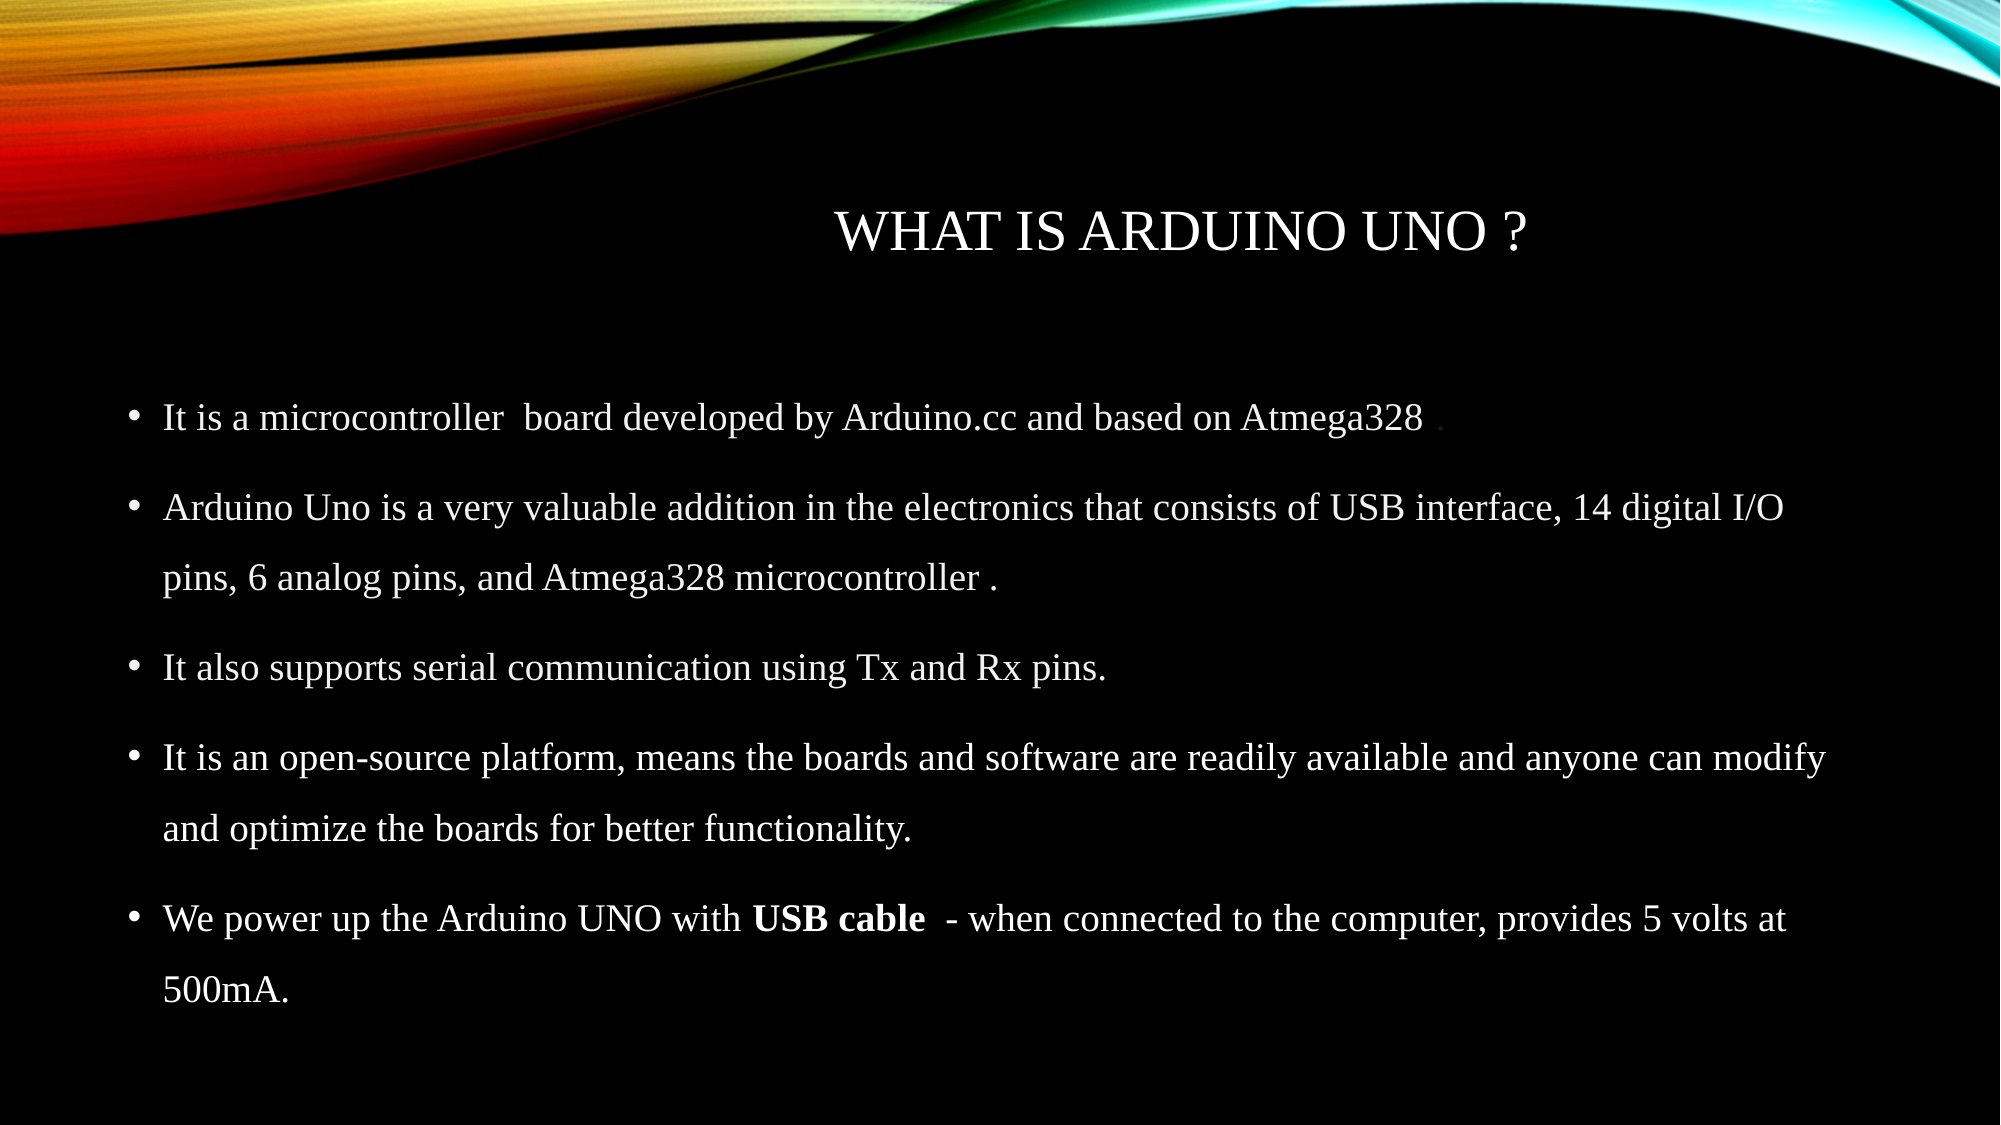

# WHAT IS ARDUINO UNO ?
It is a microcontroller  board developed by Arduino.cc and based on Atmega328 .
Arduino Uno is a very valuable addition in the electronics that consists of USB interface, 14 digital I/O pins, 6 analog pins, and Atmega328 microcontroller .
It also supports serial communication using Tx and Rx pins.
It is an open-source platform, means the boards and software are readily available and anyone can modify and optimize the boards for better functionality.
We power up the Arduino UNO with USB cable  - when connected to the computer, provides 5 volts at 500mA.